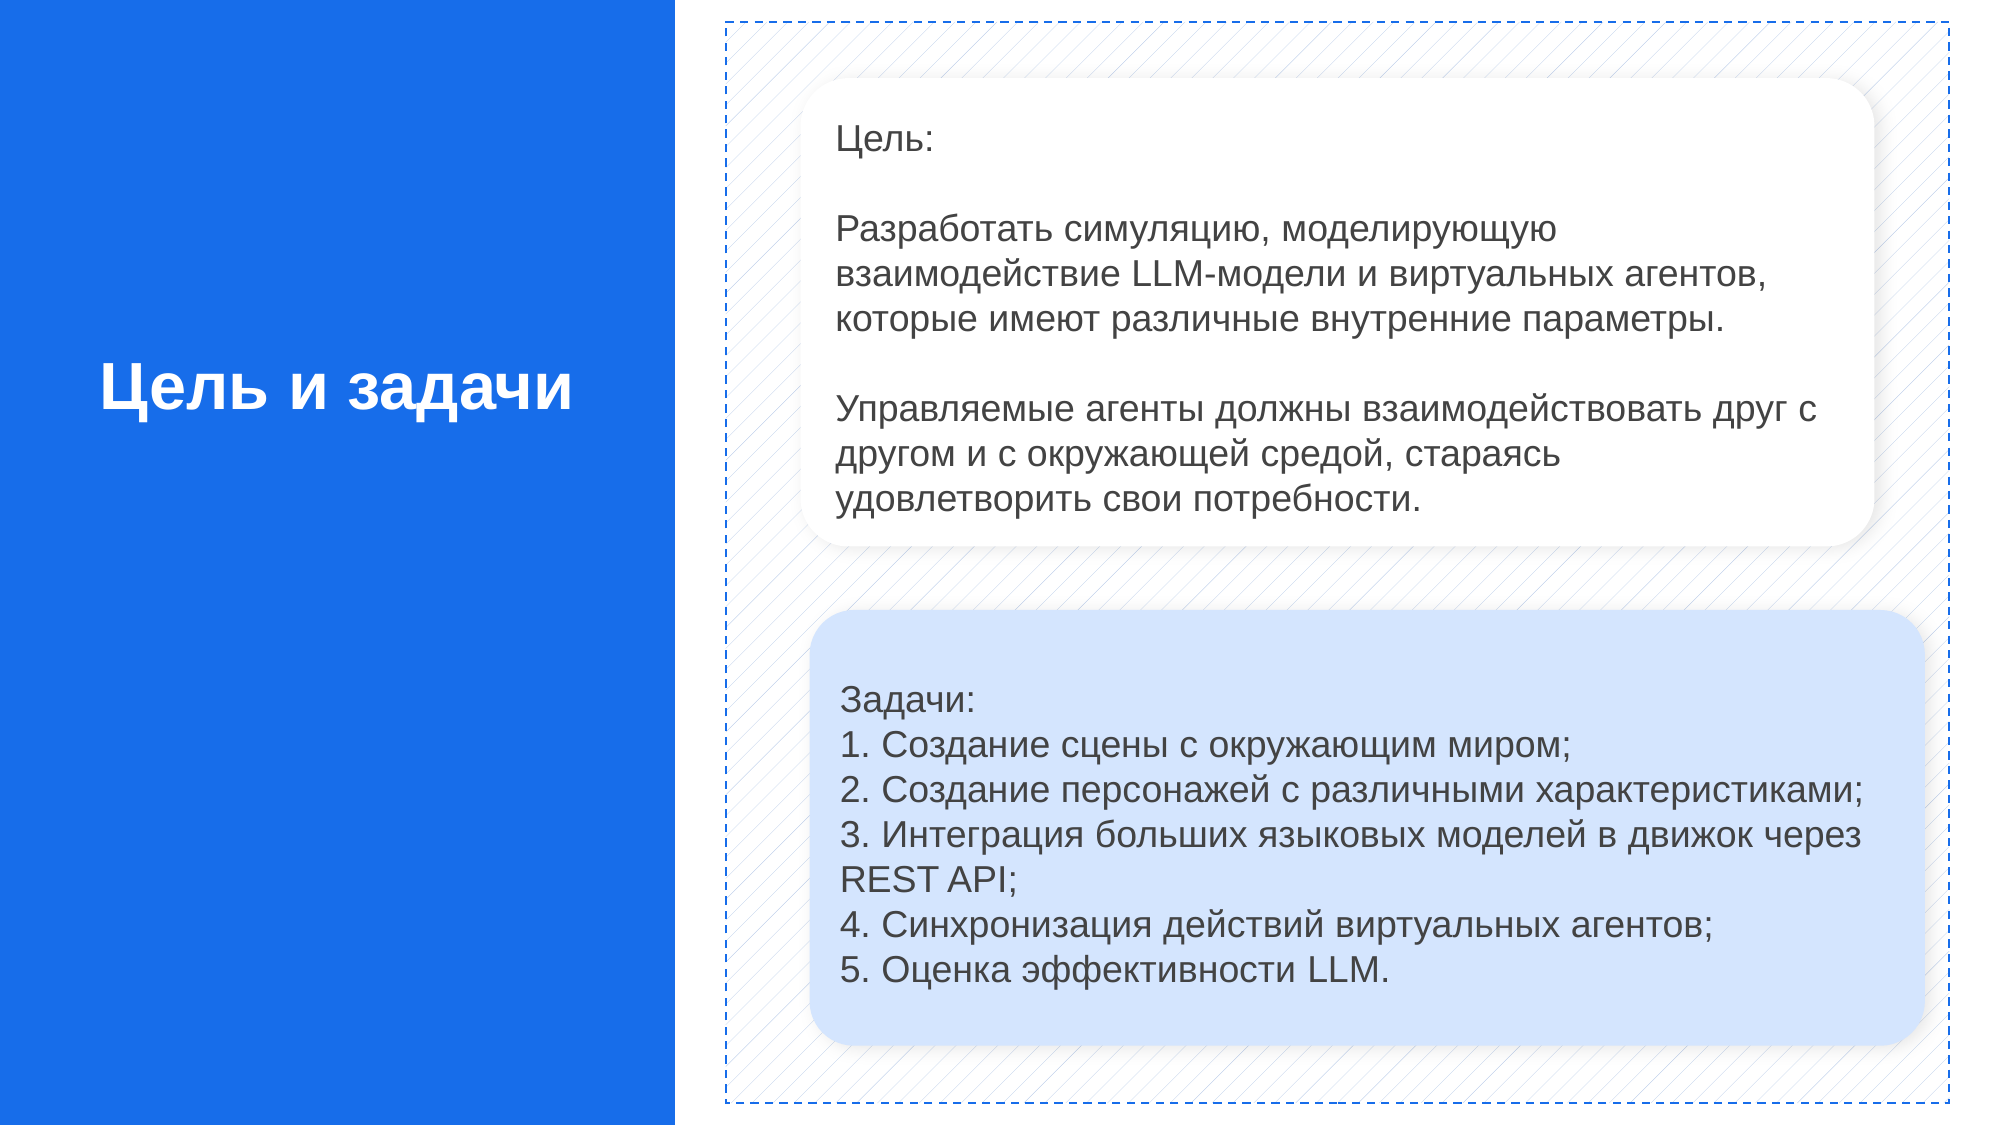

Цель:
Разработать симуляцию, моделирующую взаимодействие LLM-модели и виртуальных агентов, которые имеют различные внутренние параметры.
Управляемые агенты должны взаимодействовать друг с другом и с окружающей средой, стараясь удовлетворить свои потребности.
# Цель и задачи

Задачи:
1. Создание сцены с окружающим миром;
2. Создание персонажей с различными характеристиками;
3. Интеграция больших языковых моделей в движок через REST API;
4. Синхронизация действий виртуальных агентов;
5. Оценка эффективности LLM.